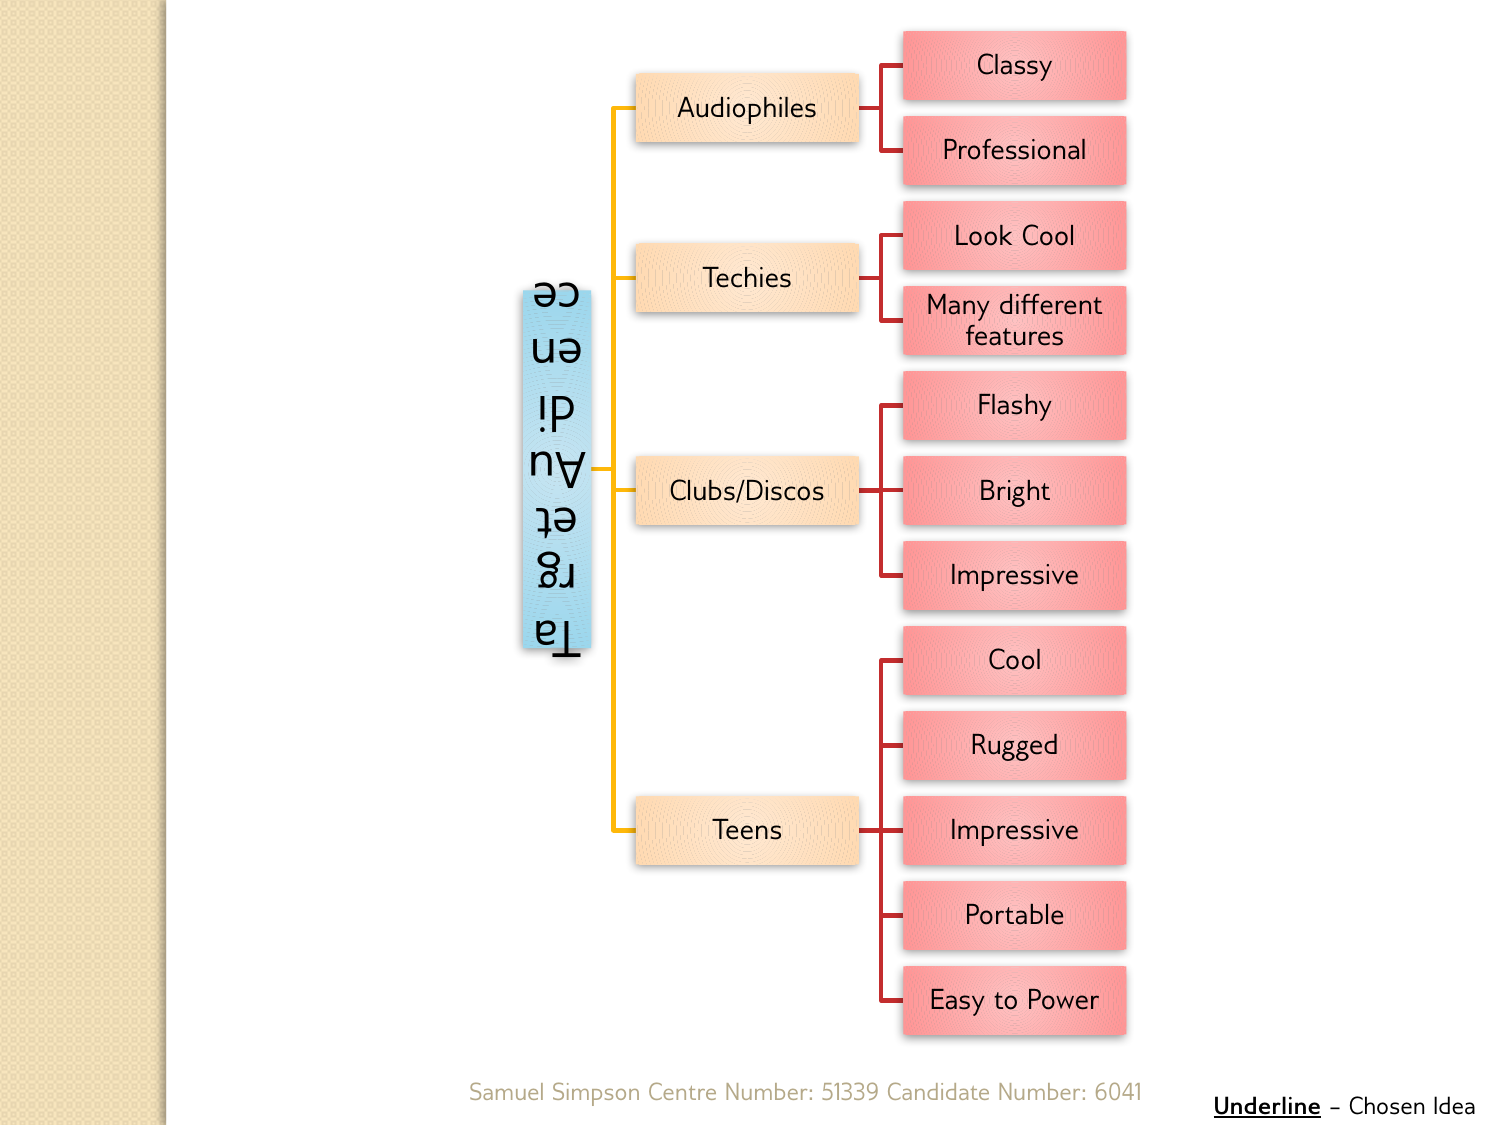

Target Audience
Audiophiles
Classy
Professional
Techies
Look Cool
Many different features
Clubs/Discos
Flashy
Bright
Impressive
Teens
Cool
Rugged
Impressive
Portable
Easy to Power
Samuel Simpson Centre Number: 51339 Candidate Number: 6041
Underline – Chosen Idea